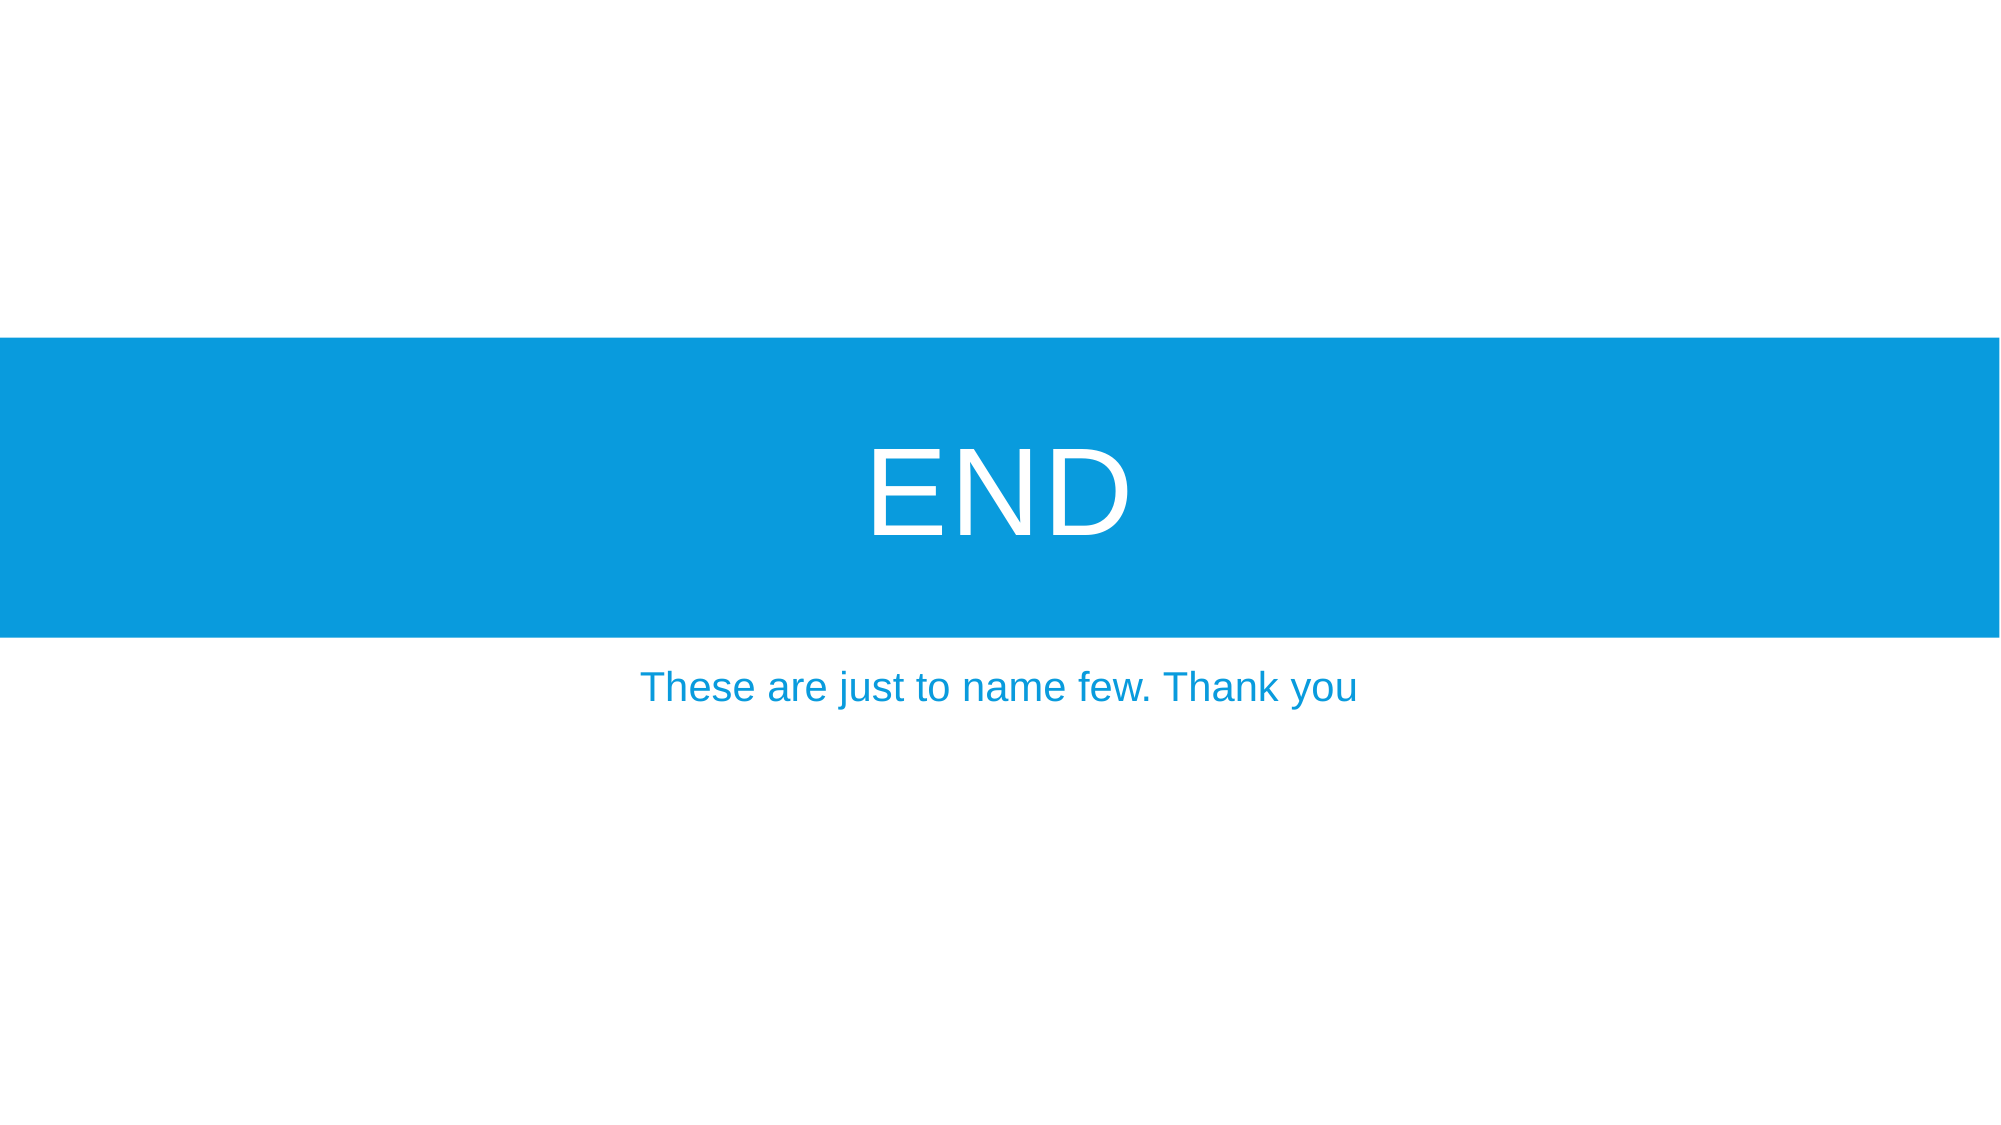

# End
These are just to name few. Thank you